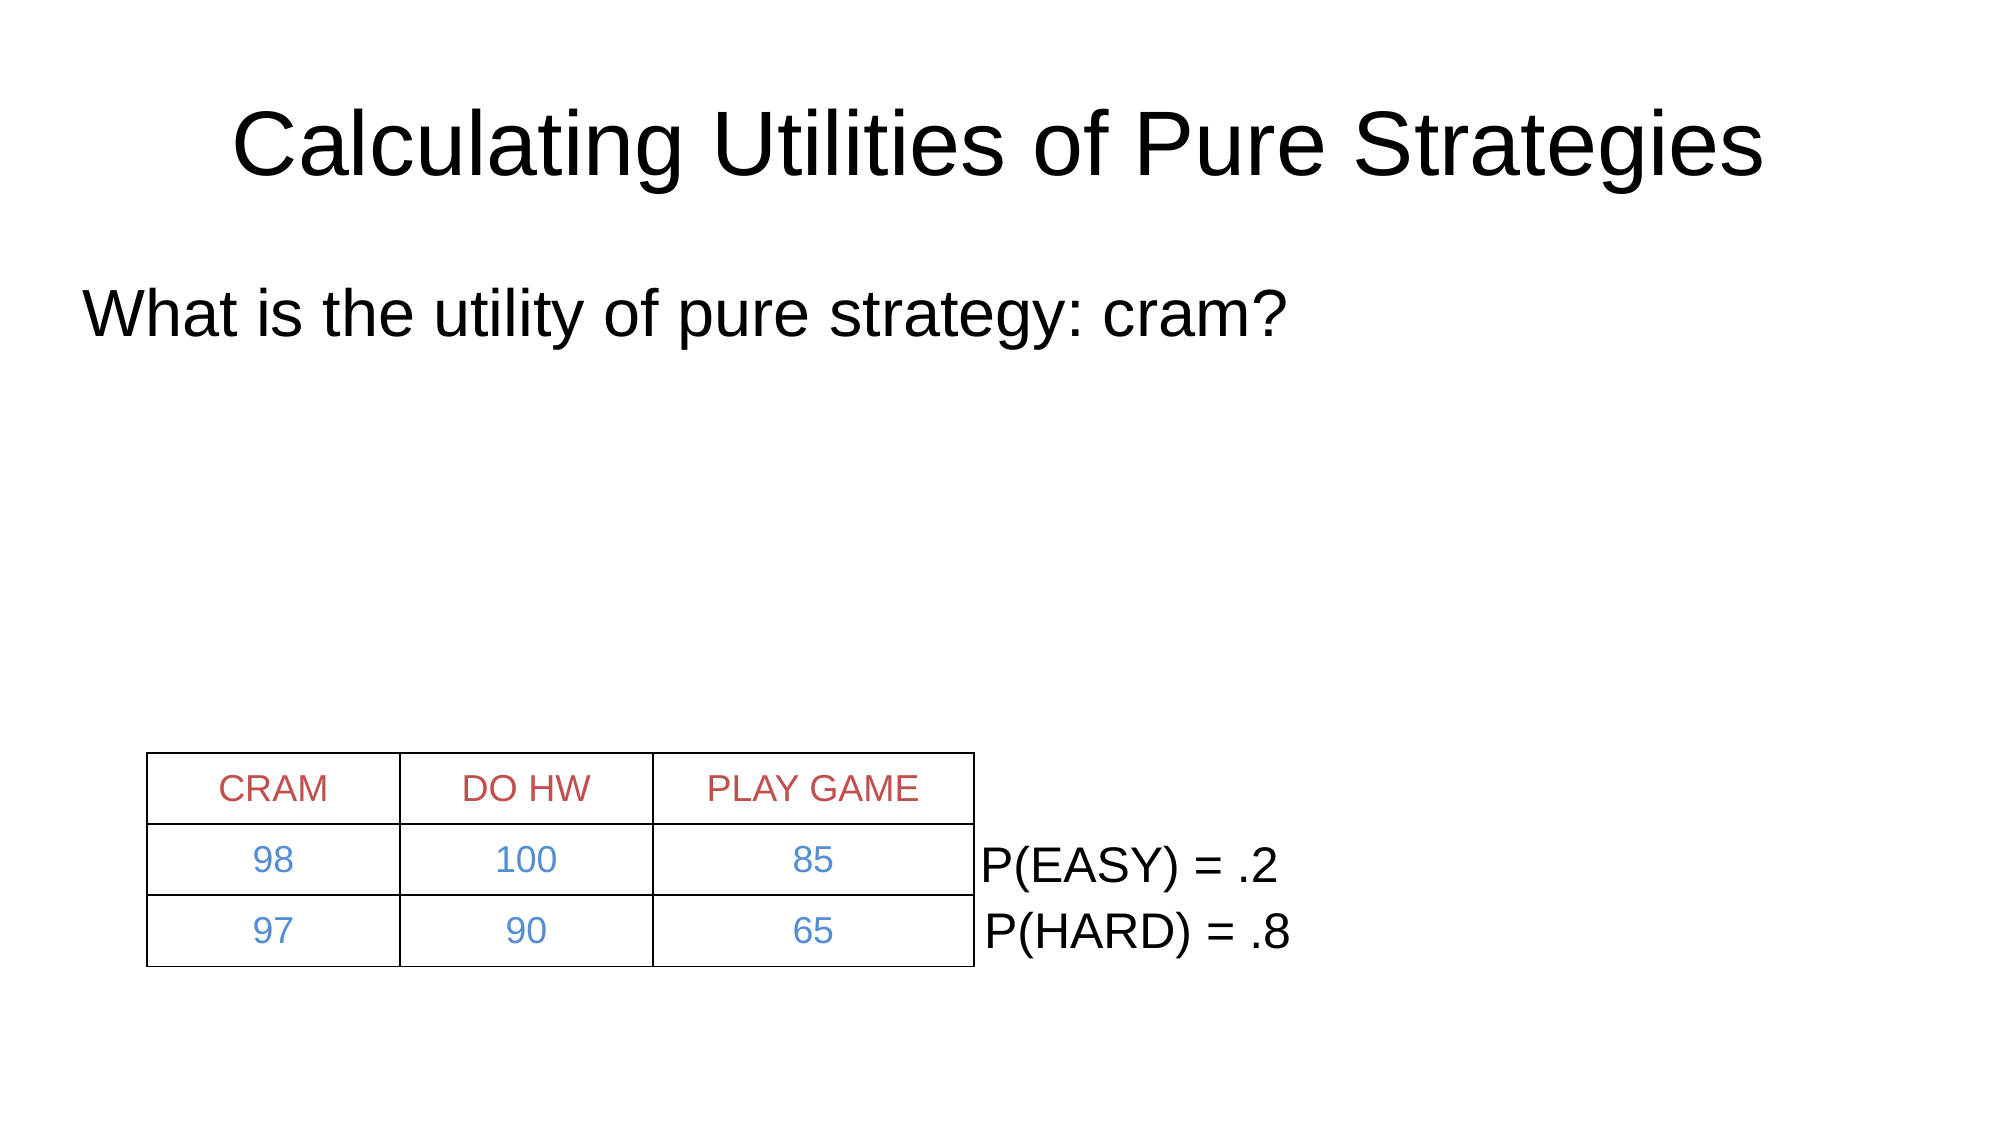

# Calculating Utilities of Pure Strategies
What is the utility of pure strategy: cram?

| CRAM | DO HW | PLAY GAME |
| --- | --- | --- |
| 98 | 100 | 85 |
| 97 | 90 | 65 |
P(EASY) = .2
P(HARD) = .8